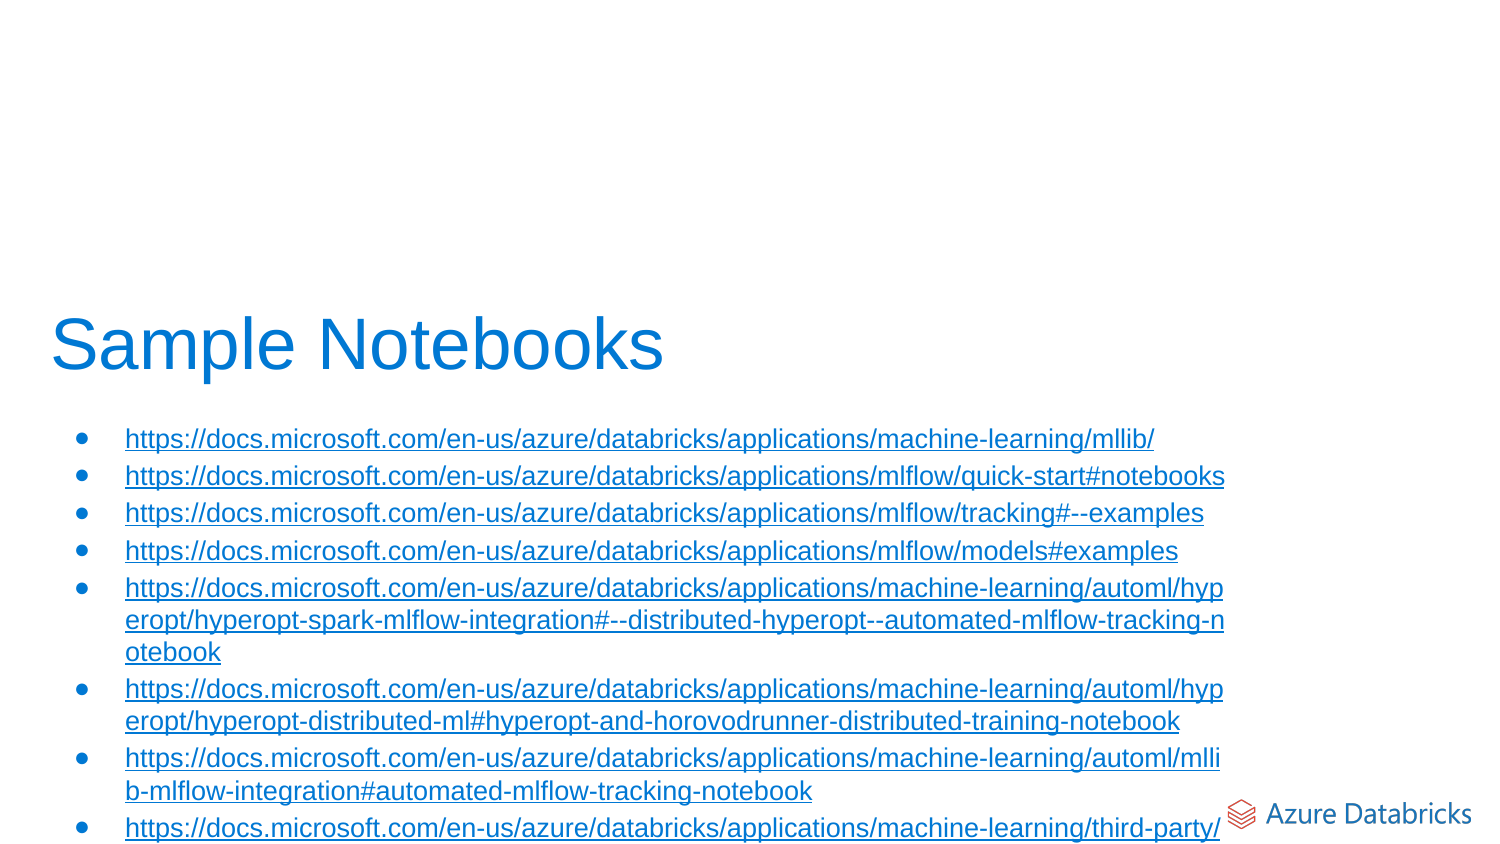

# Sample Notebooks

https://docs.microsoft.com/en-us/azure/databricks/applications/machine-learning/mllib/
https://docs.microsoft.com/en-us/azure/databricks/applications/mlflow/quick-start#notebooks
https://docs.microsoft.com/en-us/azure/databricks/applications/mlflow/tracking#--examples
https://docs.microsoft.com/en-us/azure/databricks/applications/mlflow/models#examples
https://docs.microsoft.com/en-us/azure/databricks/applications/machine-learning/automl/hyperopt/hyperopt-spark-mlflow-integration#--distributed-hyperopt--automated-mlflow-tracking-notebook
https://docs.microsoft.com/en-us/azure/databricks/applications/machine-learning/automl/hyperopt/hyperopt-distributed-ml#hyperopt-and-horovodrunner-distributed-training-notebook
https://docs.microsoft.com/en-us/azure/databricks/applications/machine-learning/automl/mllib-mlflow-integration#automated-mlflow-tracking-notebook
https://docs.microsoft.com/en-us/azure/databricks/applications/machine-learning/third-party/